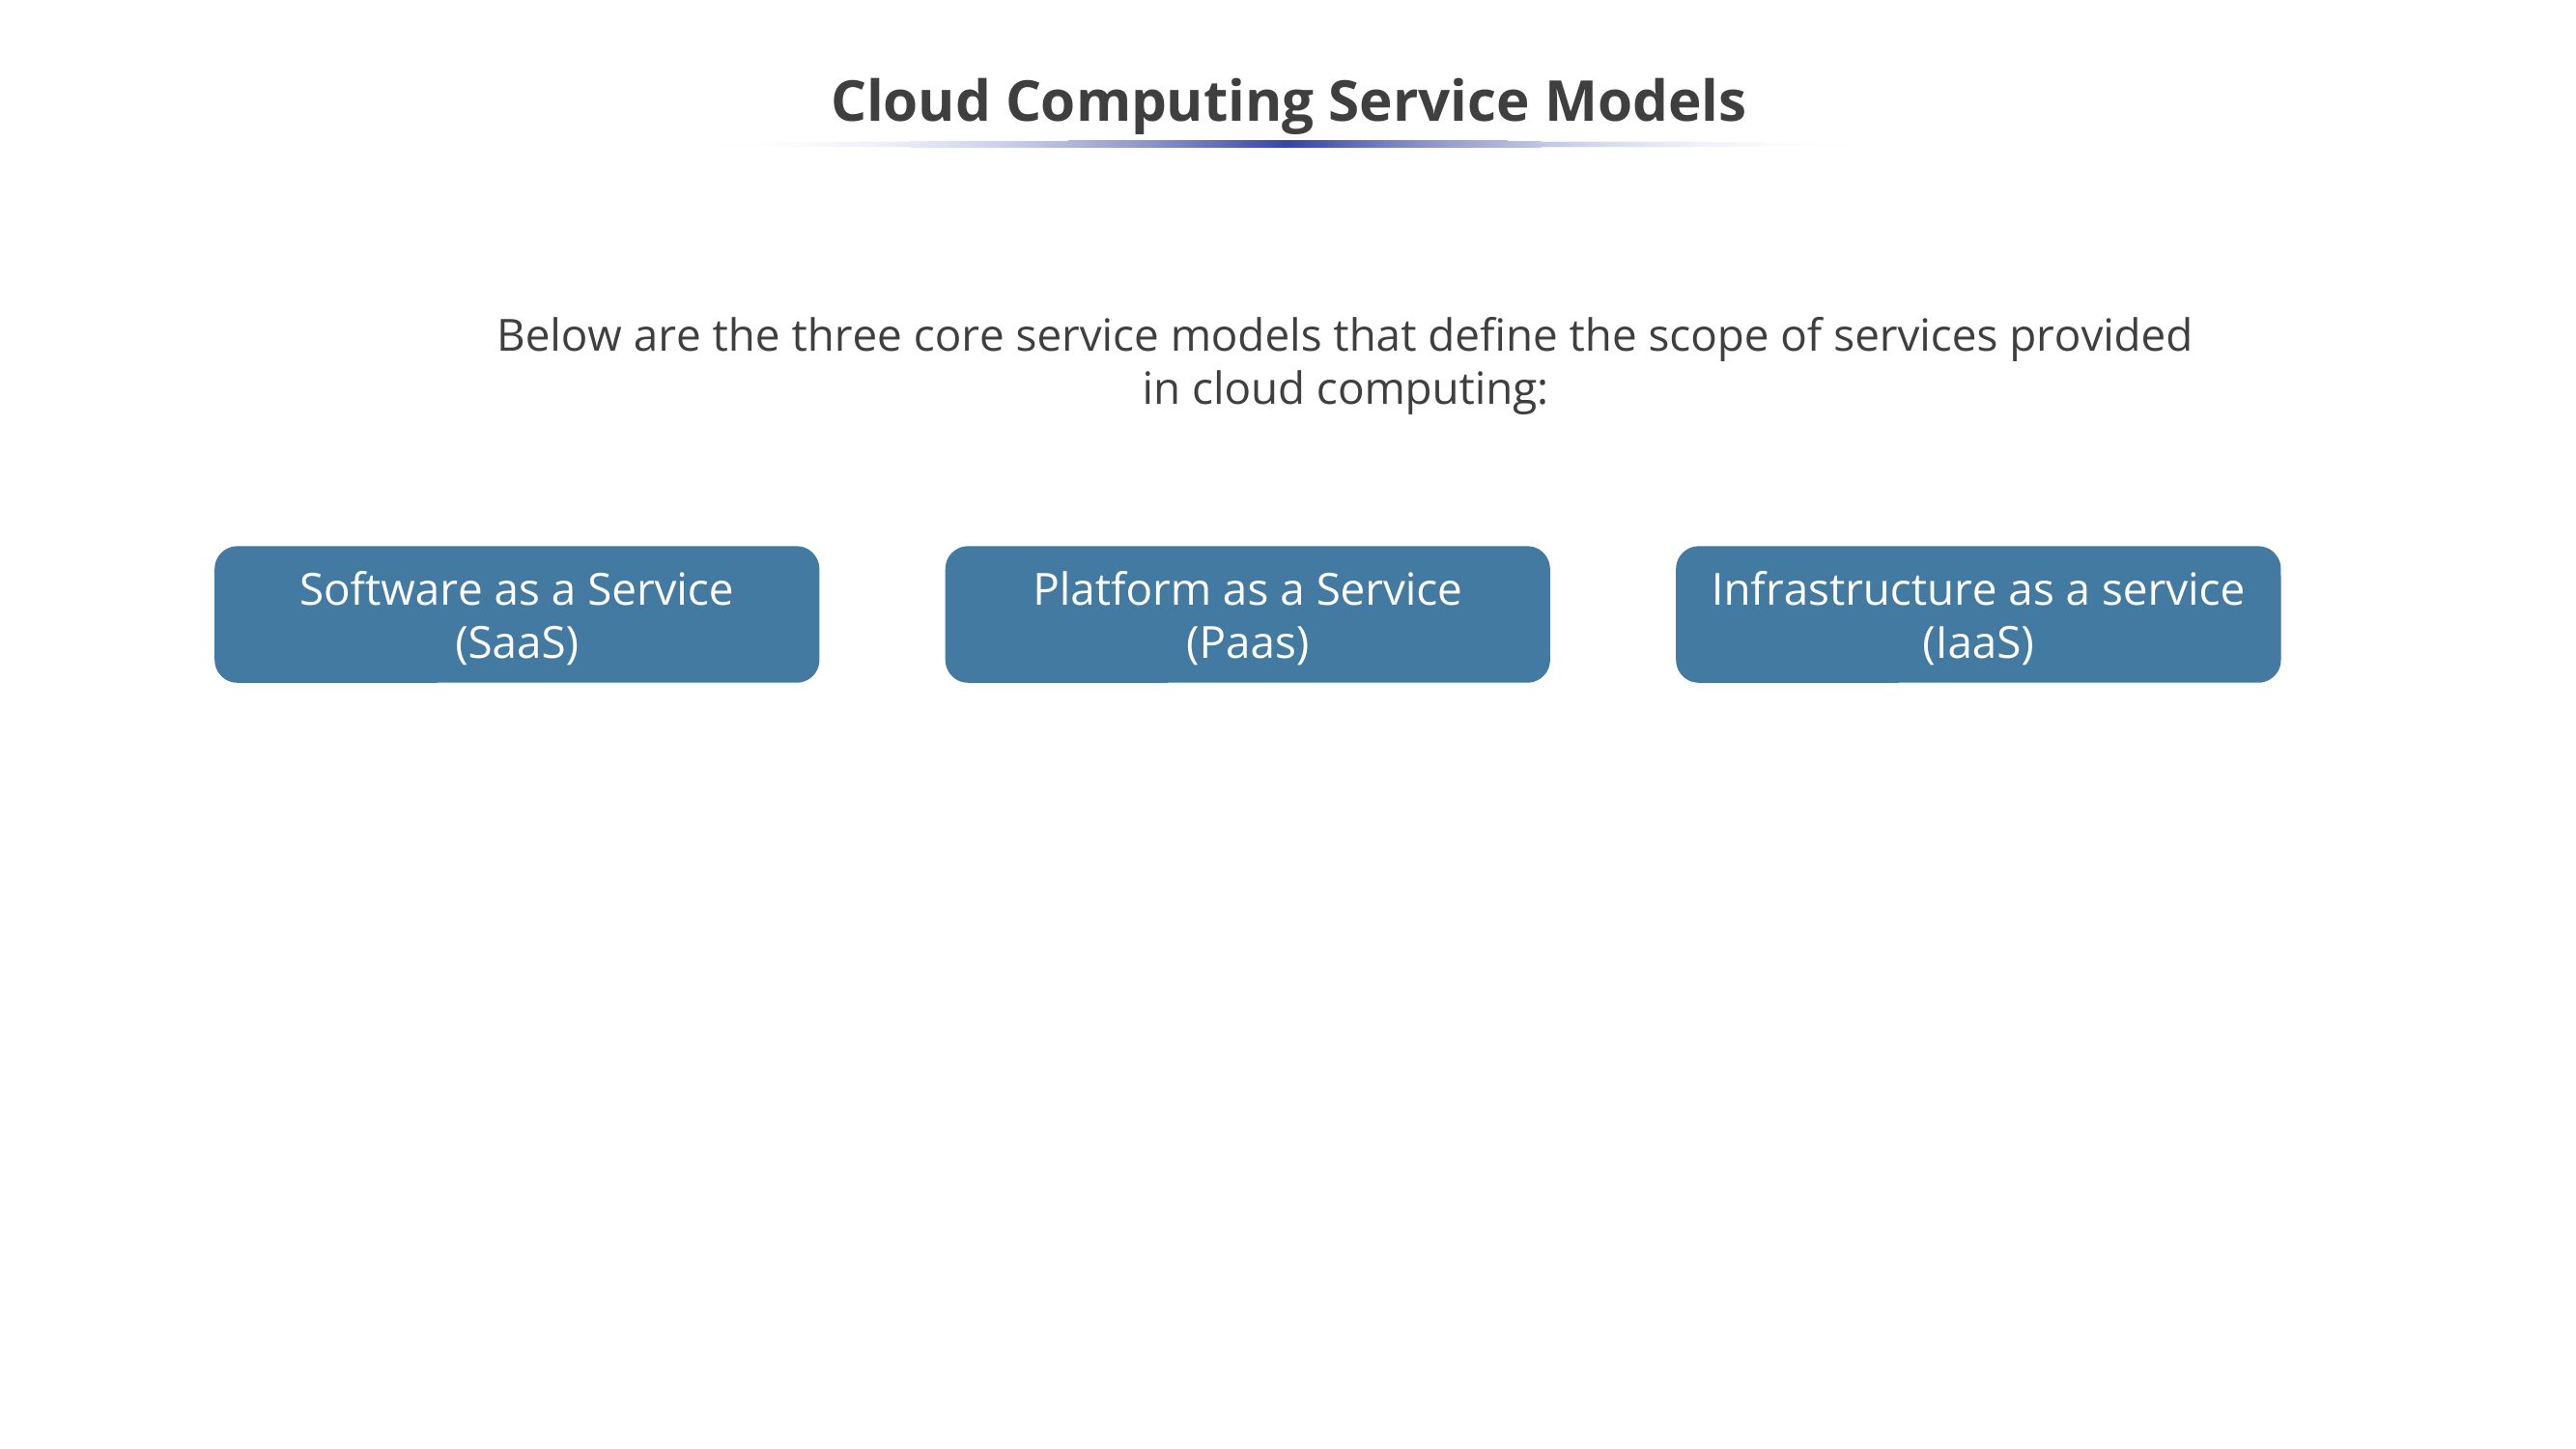

Cloud Computing Service Models

Below are the three core service models that define the scope of services provided in cloud computing:
Software as a Service
(SaaS)
Platform as a Service
(Paas)
Infrastructure as a service
(IaaS)
Public
Private
Hybrid
Community